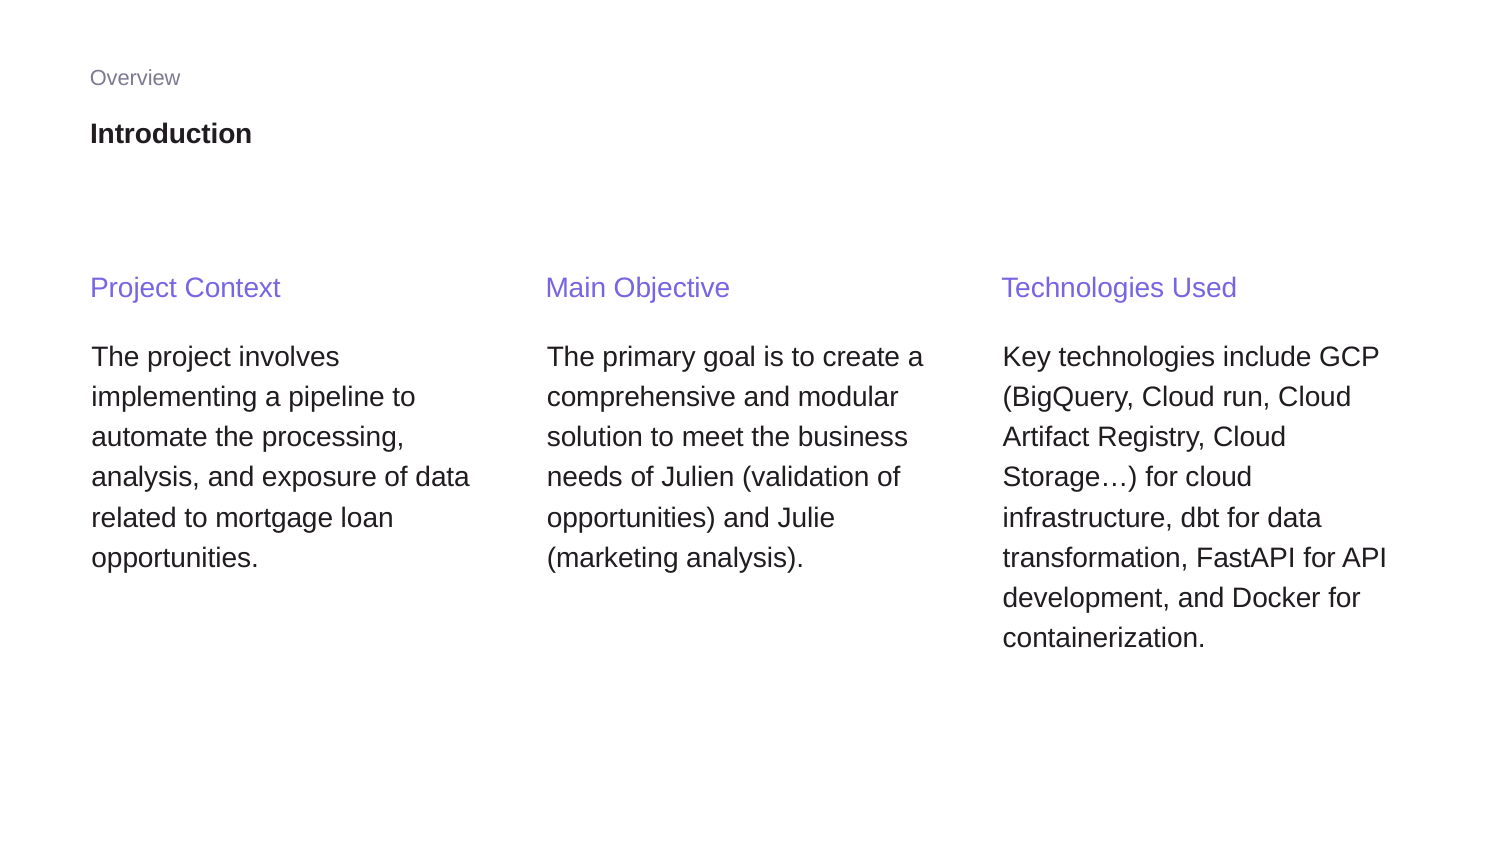

Overview
# Introduction
Project Context
Main Objective
Technologies Used
The project involves implementing a pipeline to automate the processing, analysis, and exposure of data related to mortgage loan opportunities.
The primary goal is to create a comprehensive and modular solution to meet the business needs of Julien (validation of opportunities) and Julie (marketing analysis).
Key technologies include GCP (BigQuery, Cloud run, Cloud Artifact Registry, Cloud Storage…) for cloud infrastructure, dbt for data transformation, FastAPI for API development, and Docker for containerization.